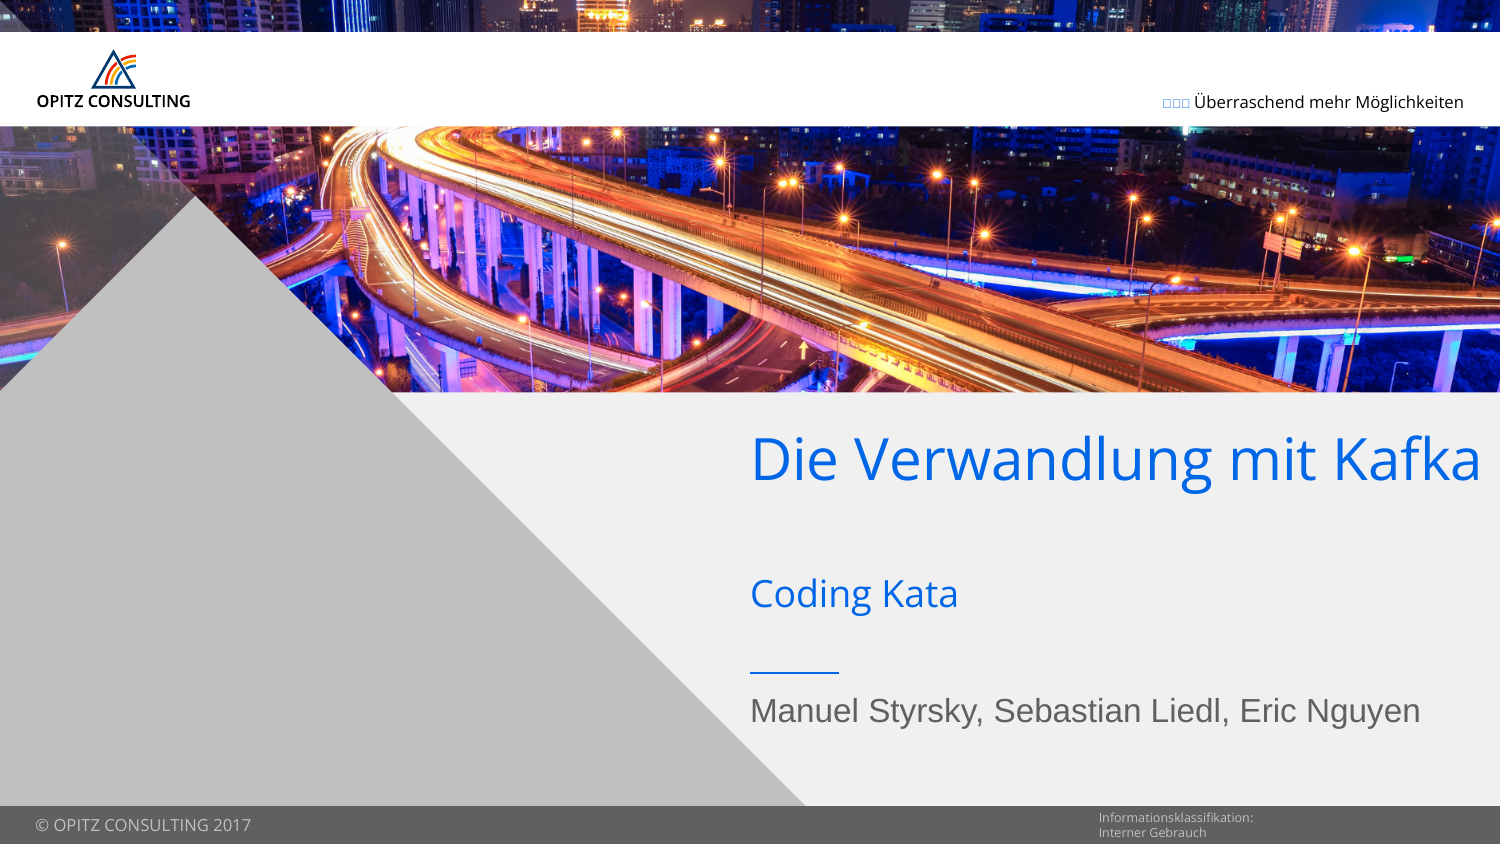

# Die Verwandlung mit Kafka
Coding Kata
Manuel Styrsky, Sebastian Liedl, Eric Nguyen